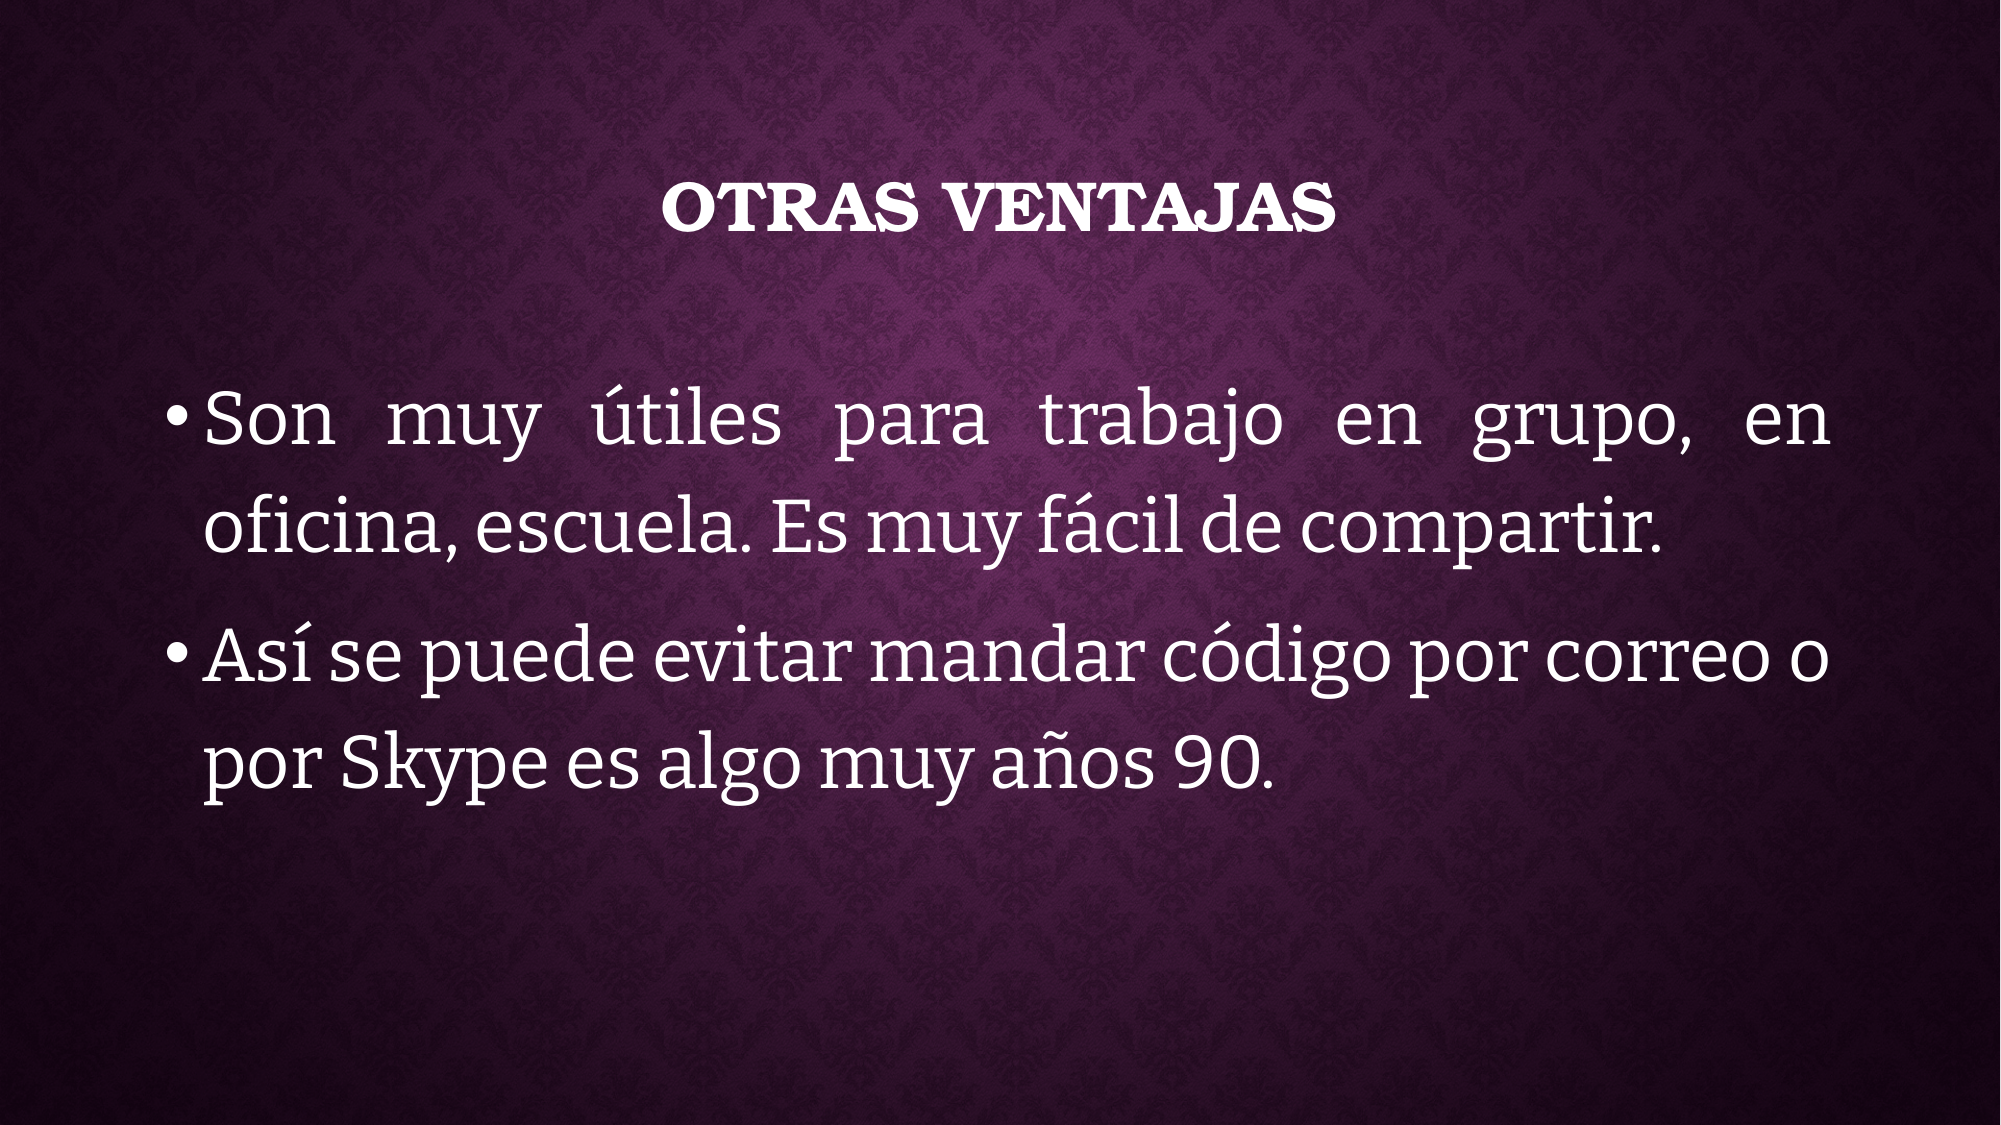

# Otras ventajas
Son muy útiles para trabajo en grupo, en oficina, escuela. Es muy fácil de compartir.
Así se puede evitar mandar código por correo o por Skype es algo muy años 90.